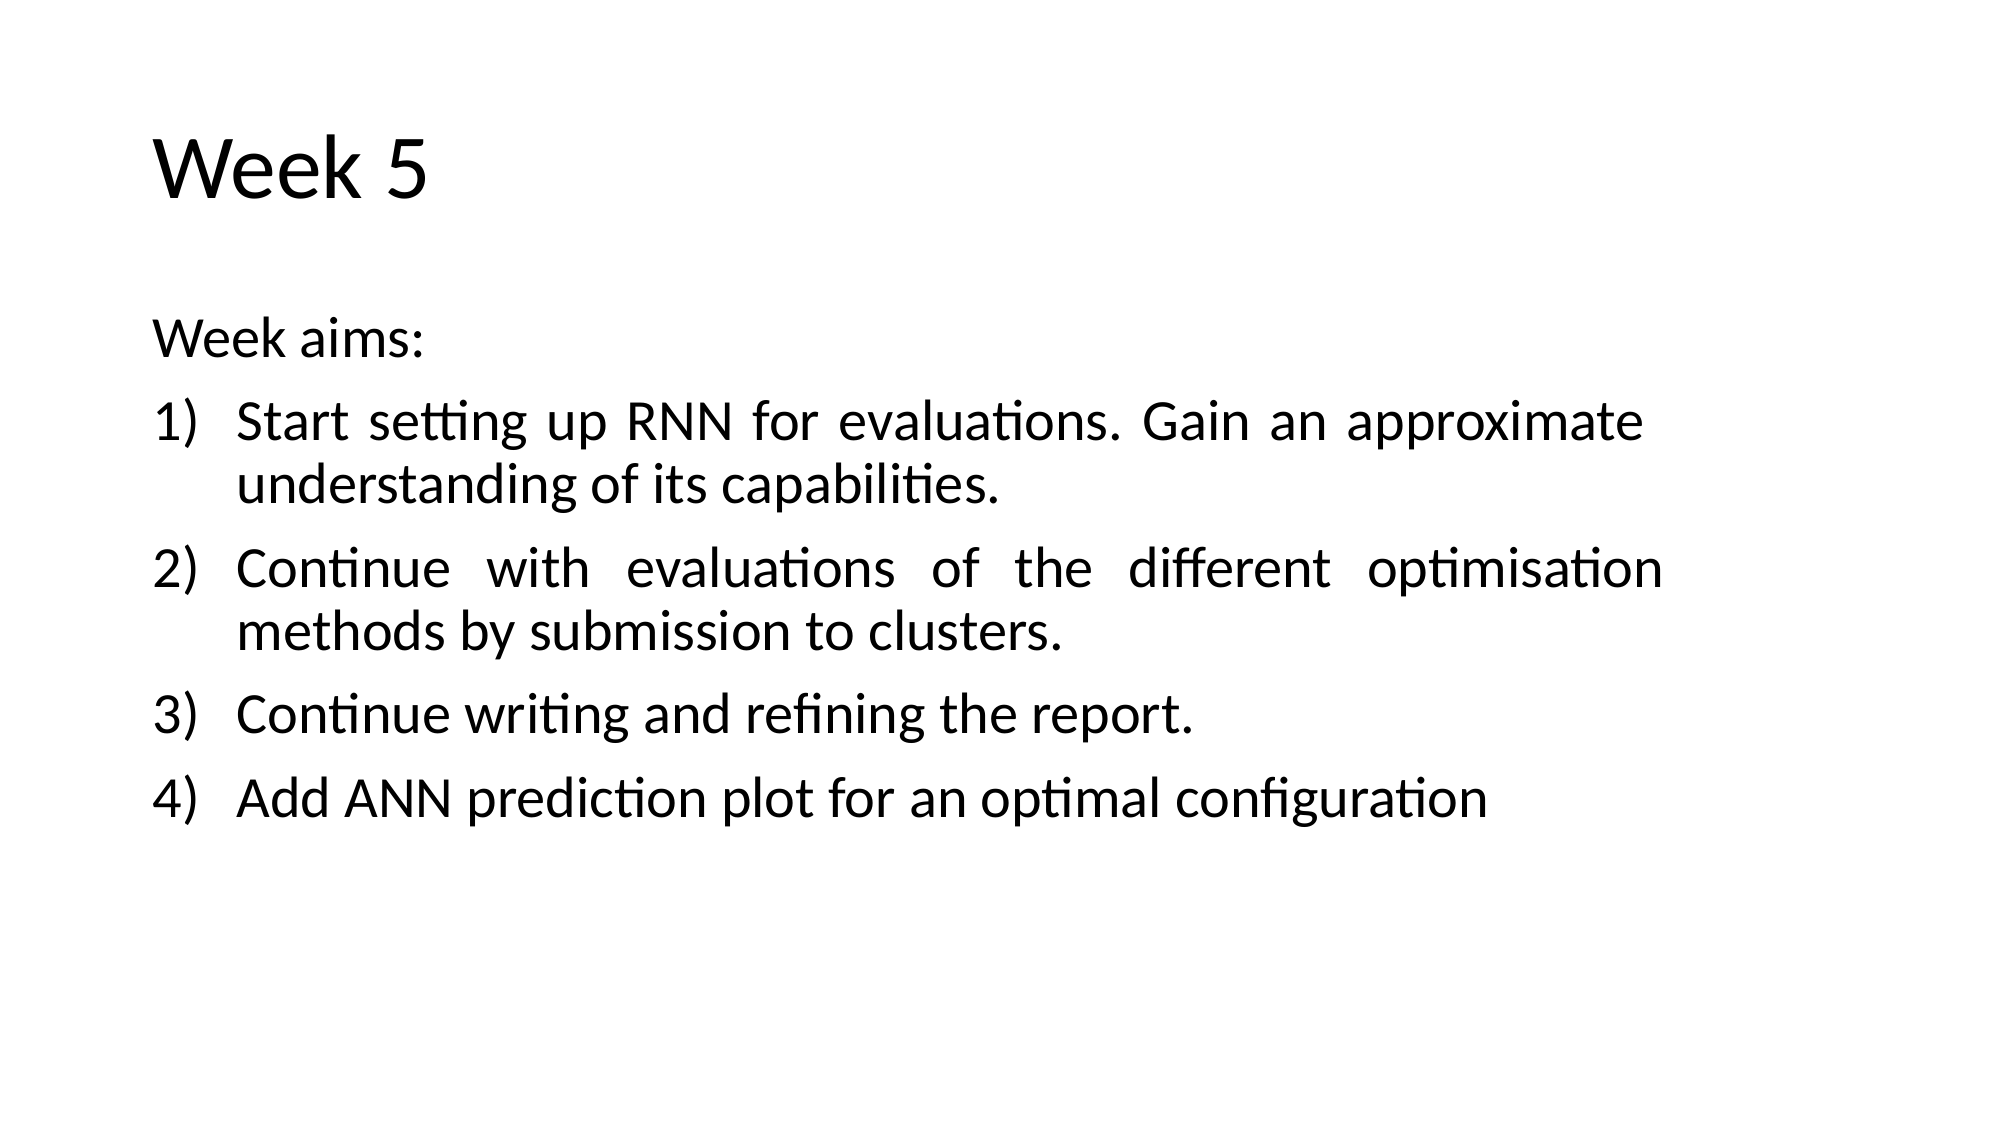

# Week 5
Week aims:
Start setting up RNN for evaluations. Gain an approximate  understanding of its capabilities.
Continue with evaluations of the different optimisation methods by submission to clusters.
Continue writing and refining the report.
Add ANN prediction plot for an optimal configuration